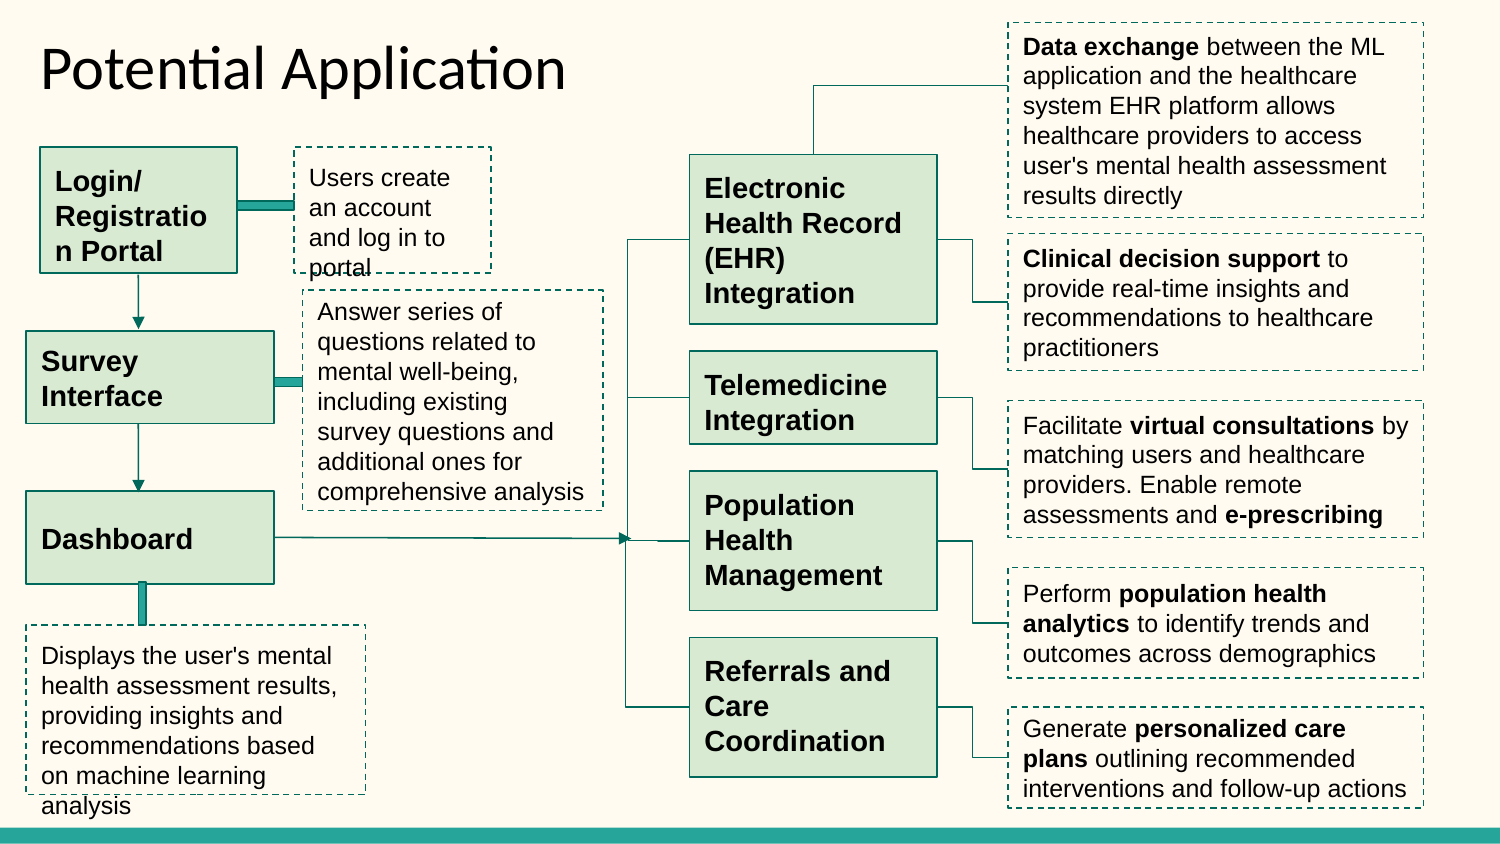

# Potential Application
Data exchange between the ML application and the healthcare system EHR platform allows healthcare providers to access user's mental health assessment results directly
Login/
Registration Portal
Users create an account and log in to portal

Electronic Health Record (EHR) Integration

Clinical decision support to provide real-time insights and recommendations to healthcare practitioners

Answer series of questions related to mental well-being, including existing survey questions and additional ones for comprehensive analysis
Survey Interface
Telemedicine Integration

Facilitate virtual consultations by matching users and healthcare providers. Enable remote assessments and e-prescribing
Population Health Management
Dashboard
Perform population health analytics to identify trends and outcomes across demographics

Displays the user's mental health assessment results, providing insights and recommendations based on machine learning analysis
Referrals and Care Coordination
Generate personalized care plans outlining recommended interventions and follow-up actions